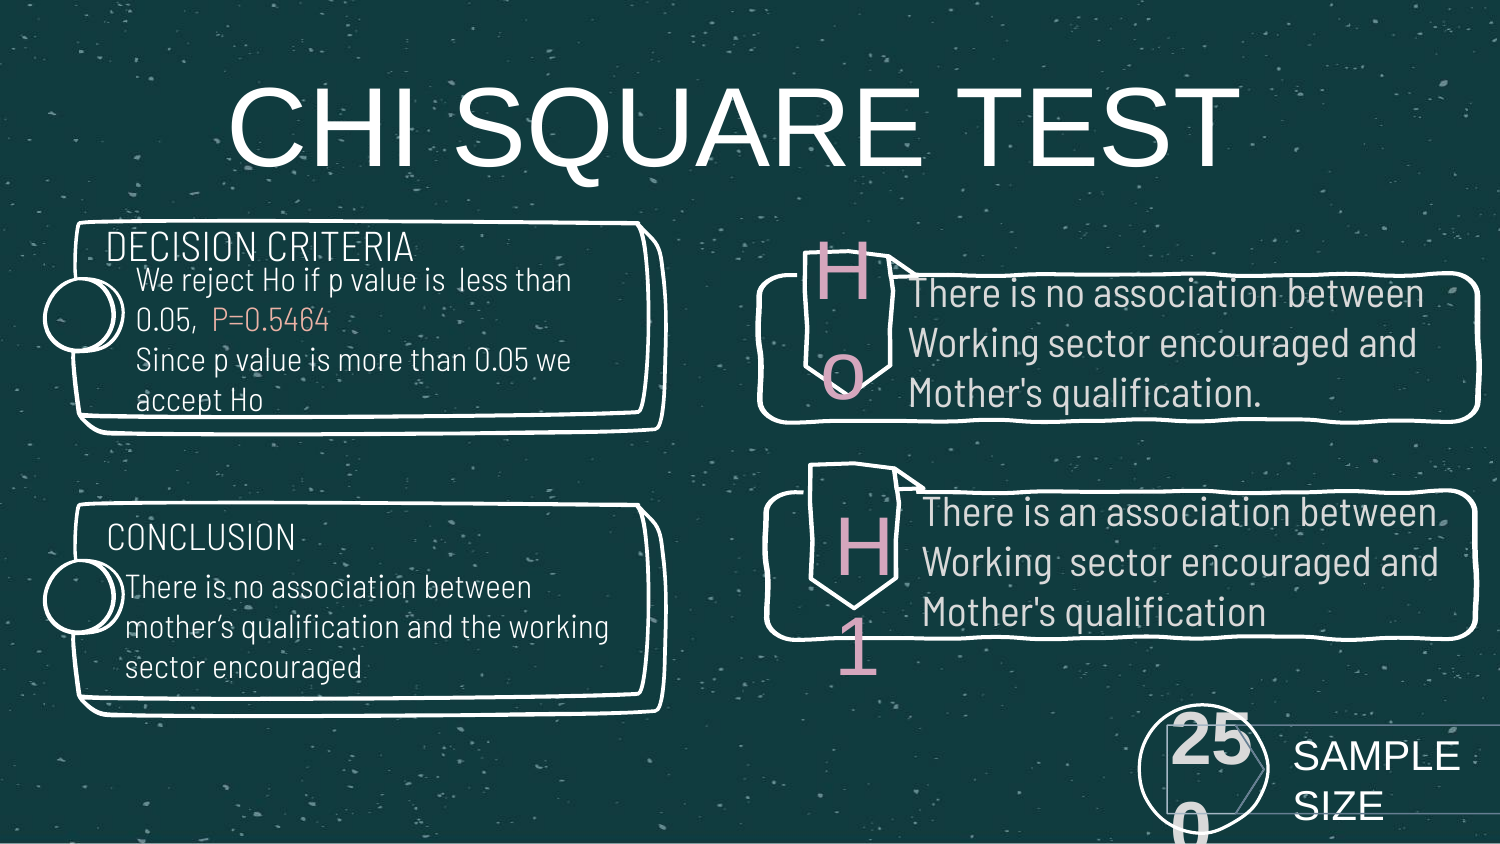

CHI SQUARE TEST

DECISION CRITERIA

Ho
We reject Ho if p value is  less than 0.05,  P=0.5464
Since p value is more than 0.05 we accept Ho

There is no association between Working sector encouraged and Mother's qualification.

H1

CONCLUSION
There is an association between Working  sector encouraged and Mother's qualification
There is no association between mother’s qualification and the working sector encouraged

250
SAMPLE SIZE